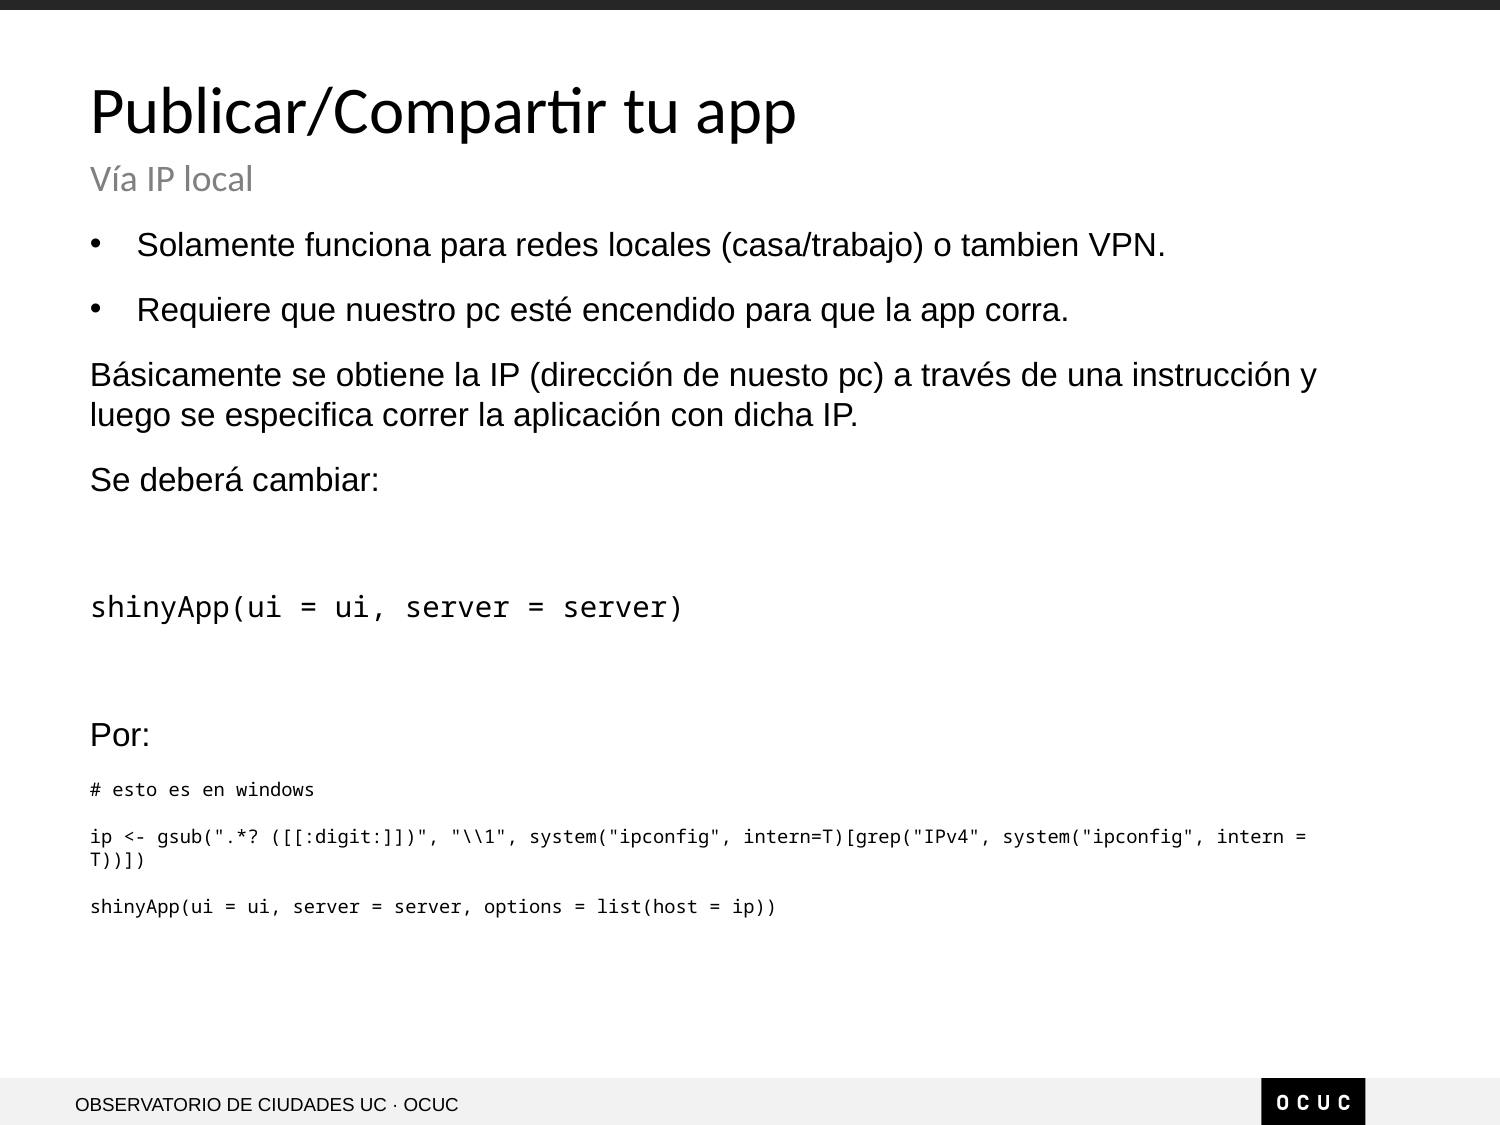

# Publicar/Compartir tu app
Vía IP local
Solamente funciona para redes locales (casa/trabajo) o tambien VPN.
Requiere que nuestro pc esté encendido para que la app corra.
Básicamente se obtiene la IP (dirección de nuesto pc) a través de una instrucción y luego se especifica correr la aplicación con dicha IP.
Se deberá cambiar:

shinyApp(ui = ui, server = server)

Por:
# esto es en windows
ip <- gsub(".*? ([[:digit:]])", "\\1", system("ipconfig", intern=T)[grep("IPv4", system("ipconfig", intern = T))])
shinyApp(ui = ui, server = server, options = list(host = ip))